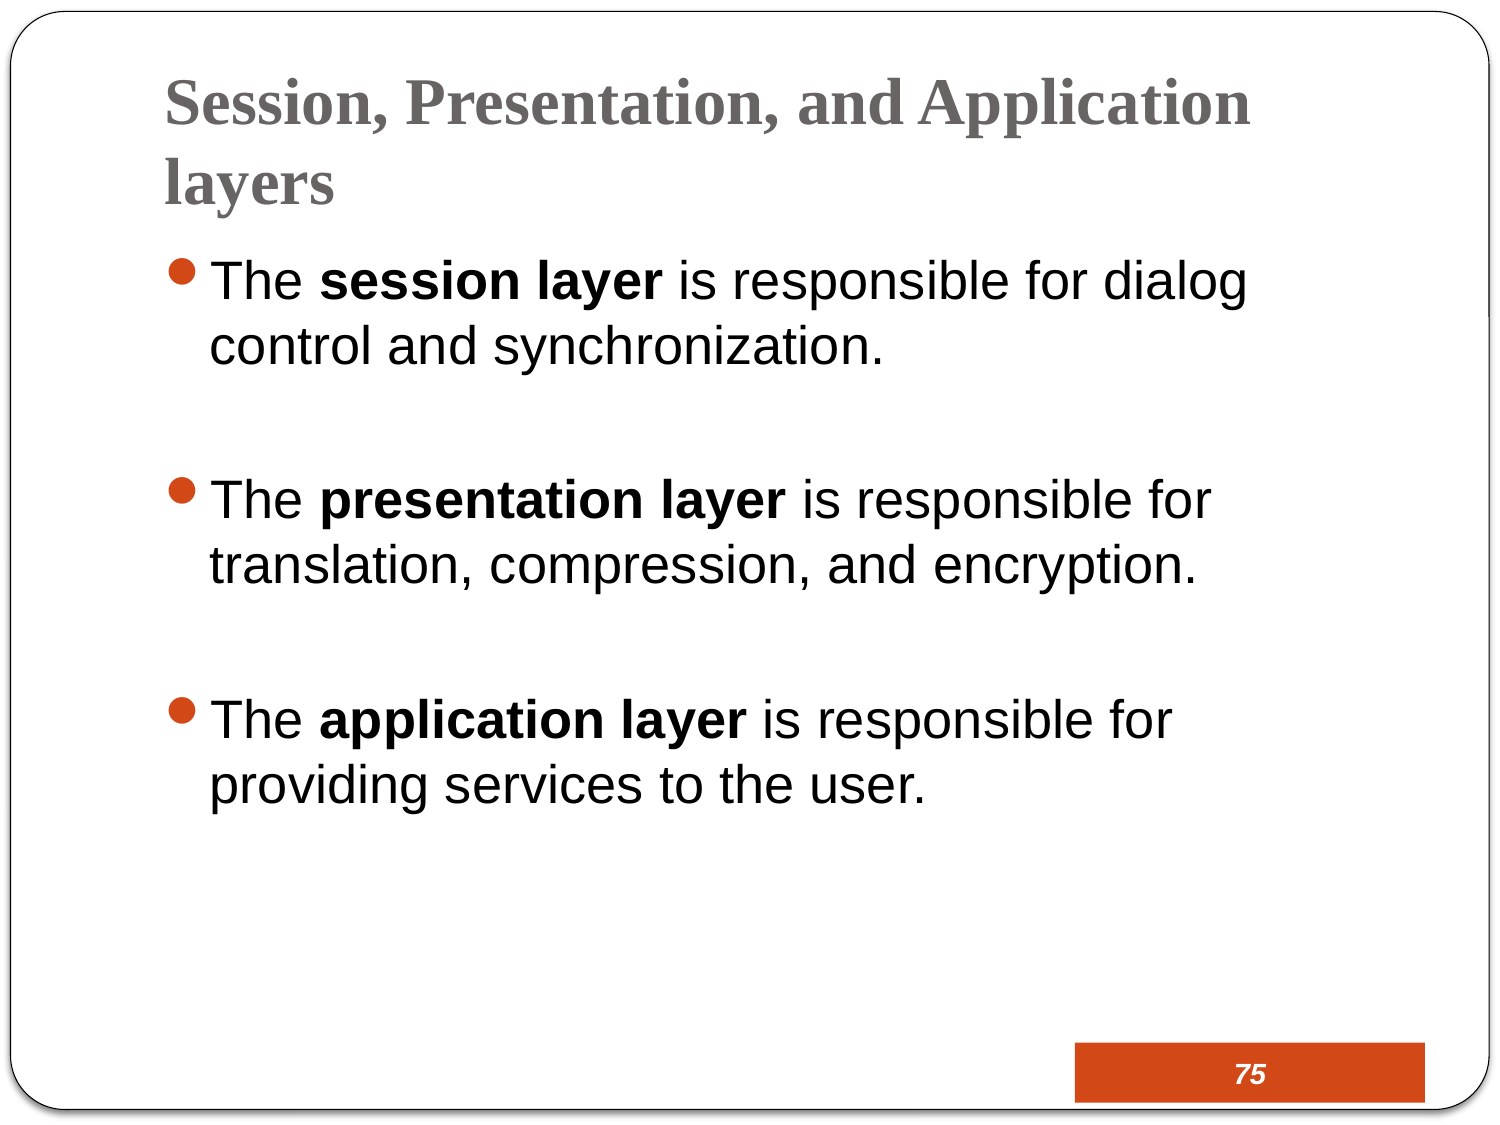

# Session, Presentation, and Application layers
The session layer is responsible for dialog
control and synchronization.

The presentation layer is responsible for translation, compression, and encryption.

The application layer is responsible for
providing services to the user.

75